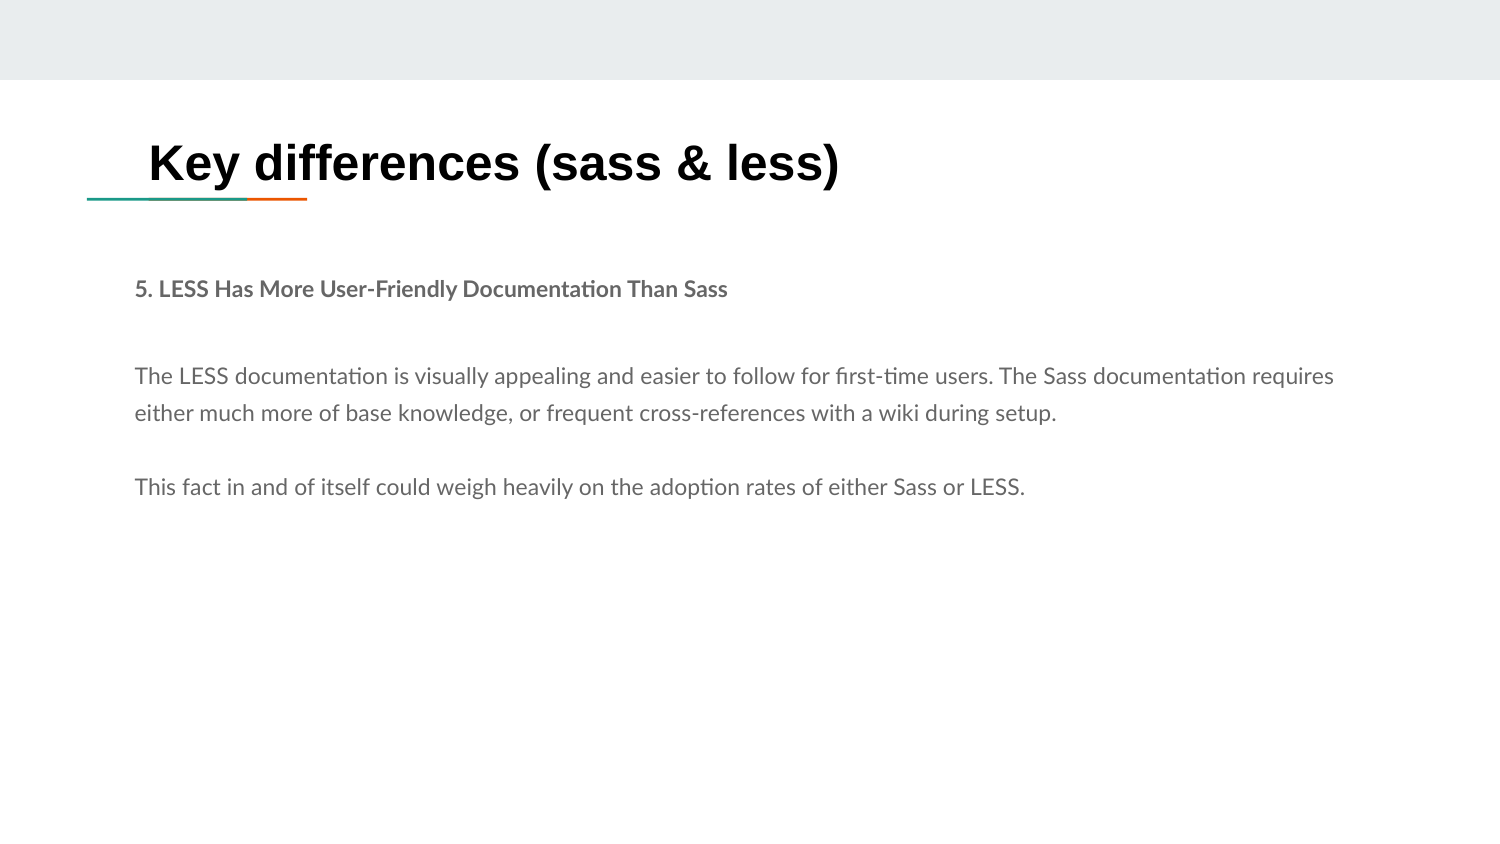

# Key differences (sass & less)
5. LESS Has More User-Friendly Documentation Than Sass

The LESS documentation is visually appealing and easier to follow for first-time users. The Sass documentation requires
either much more of base knowledge, or frequent cross-references with a wiki during setup.​​

This fact in and of itself could weigh heavily on the adoption rates of either Sass or LESS.